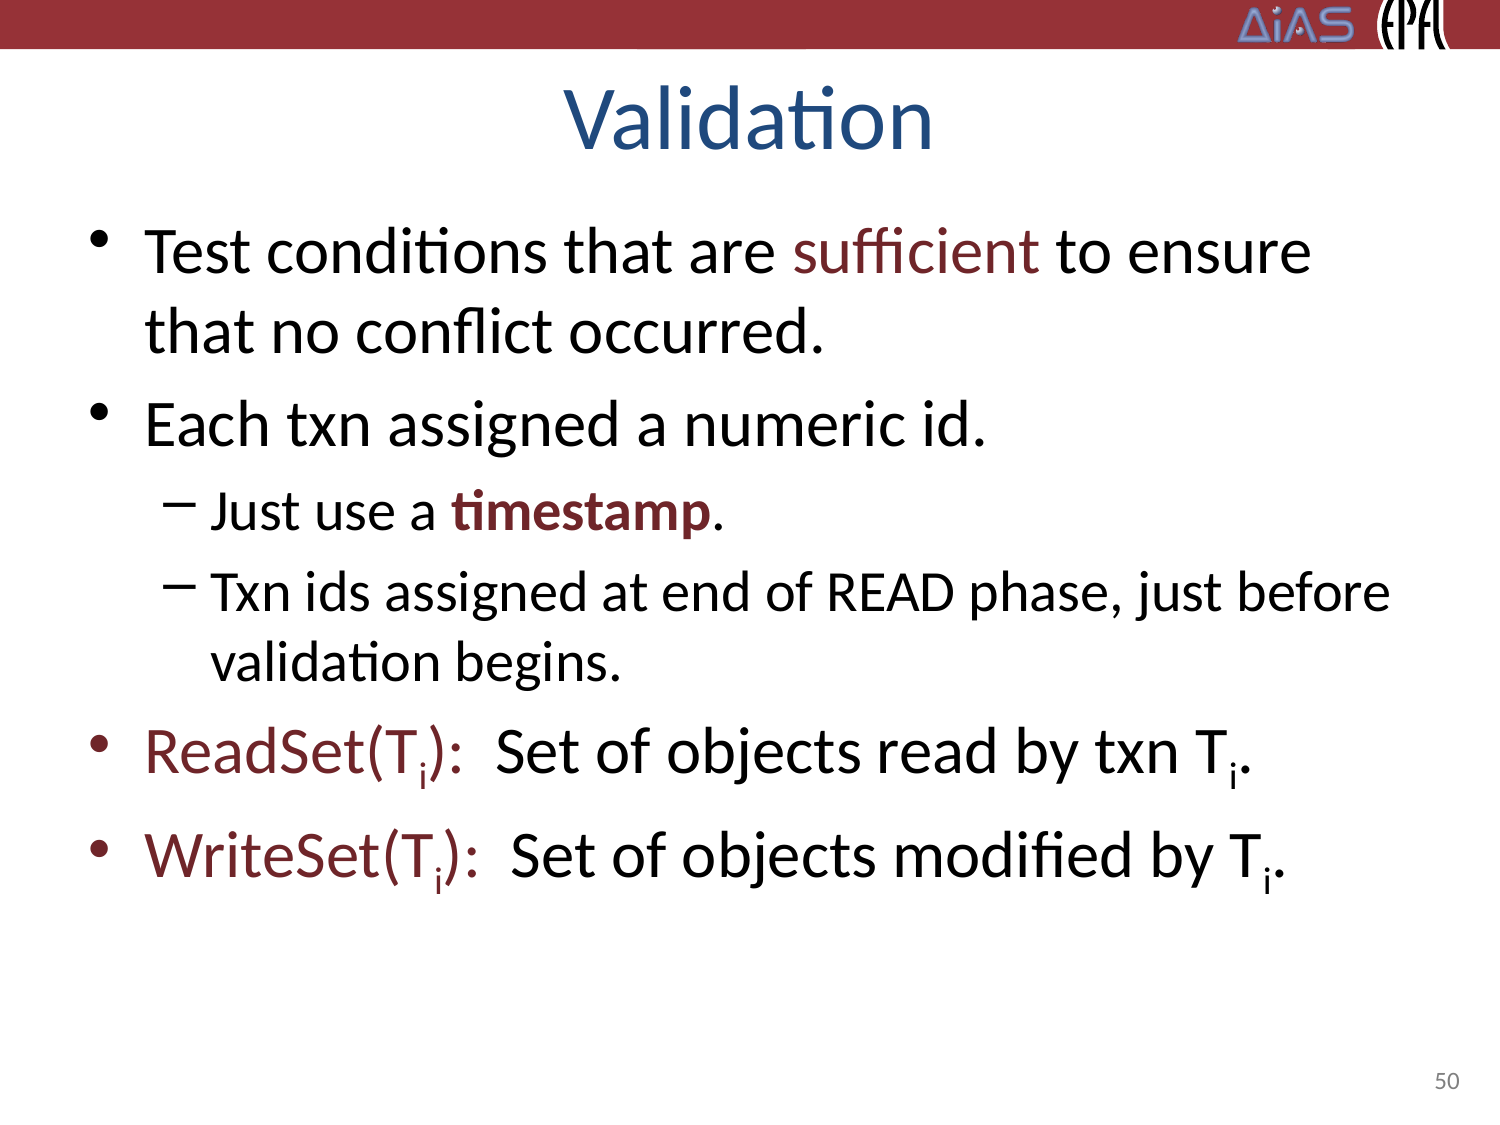

# Validation
Test conditions that are sufficient to ensure that no conflict occurred.
Each txn assigned a numeric id.
Just use a timestamp.
Txn ids assigned at end of READ phase, just before validation begins.
ReadSet(Ti):  Set of objects read by txn Ti.
WriteSet(Ti):  Set of objects modified by Ti.
50